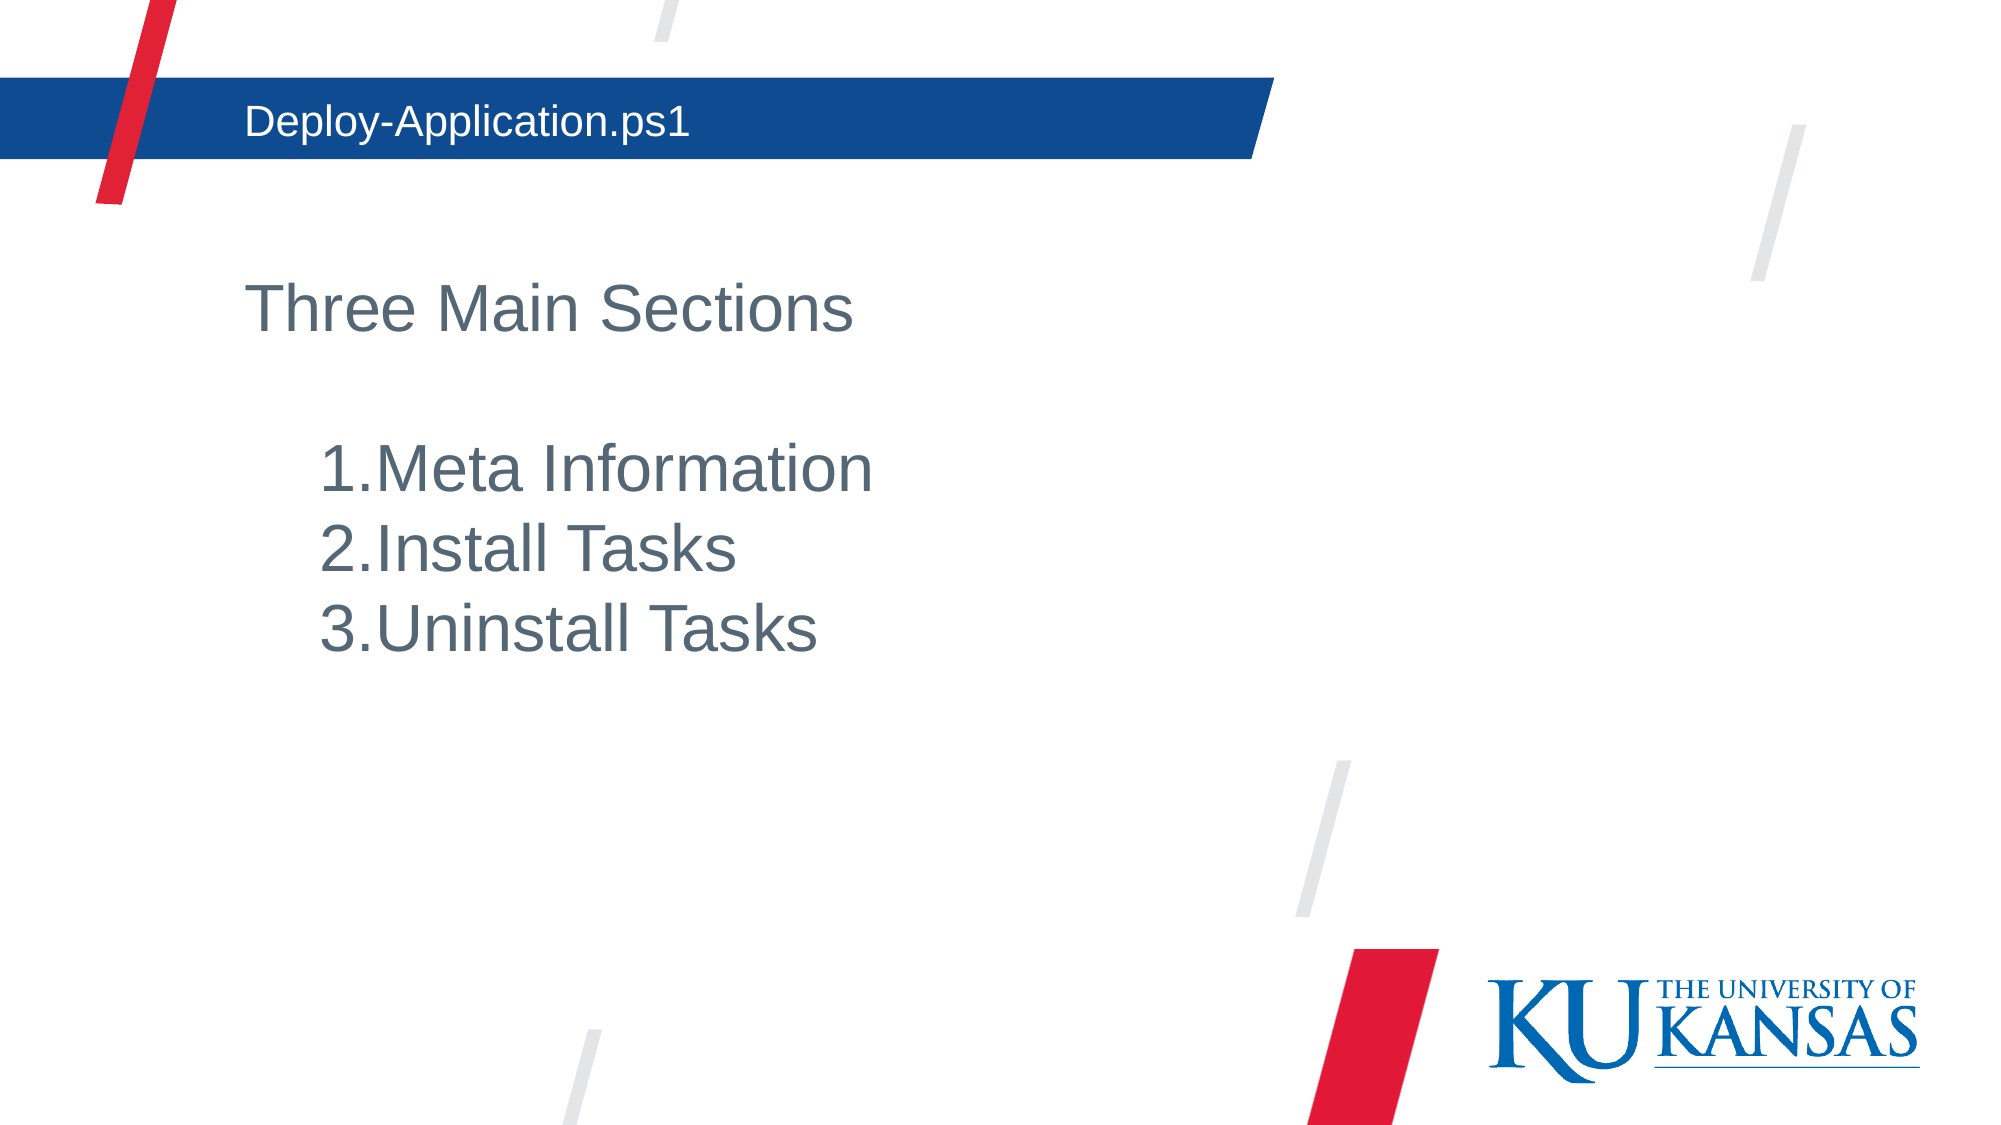

Deploy-Application.ps1

Three Main Sections

Meta Information
Install Tasks
Uninstall Tasks